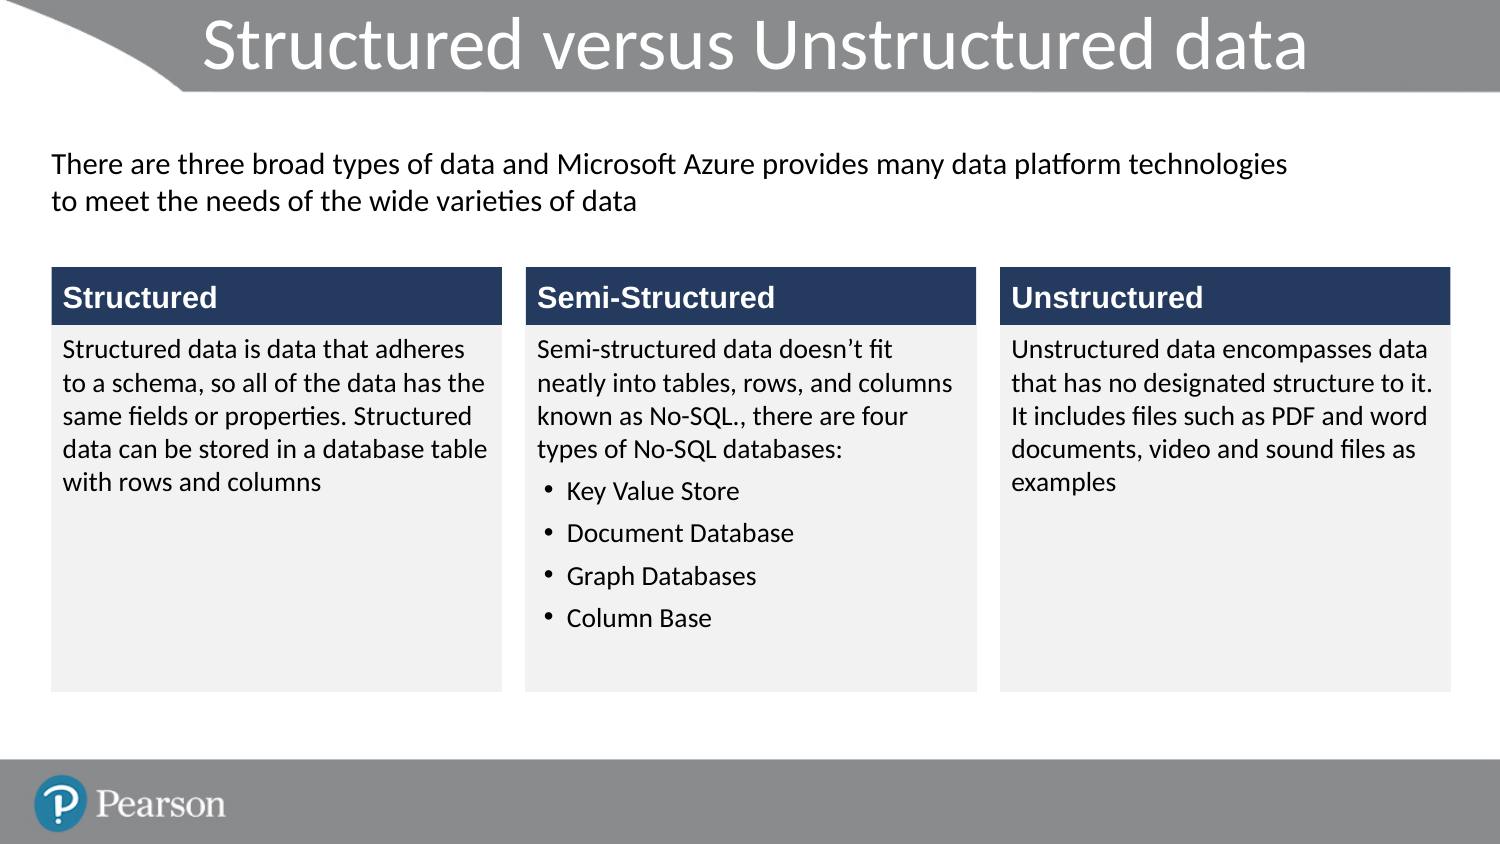

# Structured versus Unstructured data

There are three broad types of data and Microsoft Azure provides many data platform technologies
to meet the needs of the wide varieties of data
Structured
Semi-Structured
Unstructured
Structured data is data that adheres to a schema, so all of the data has the same fields or properties. Structured data can be stored in a database table with rows and columns
Semi-structured data doesn’t fit neatly into tables, rows, and columns known as No-SQL., there are four types of No-SQL databases:
Key Value Store
Document Database
Graph Databases
Column Base

Unstructured data encompasses data that has no designated structure to it. It includes files such as PDF and word documents, video and sound files as examples